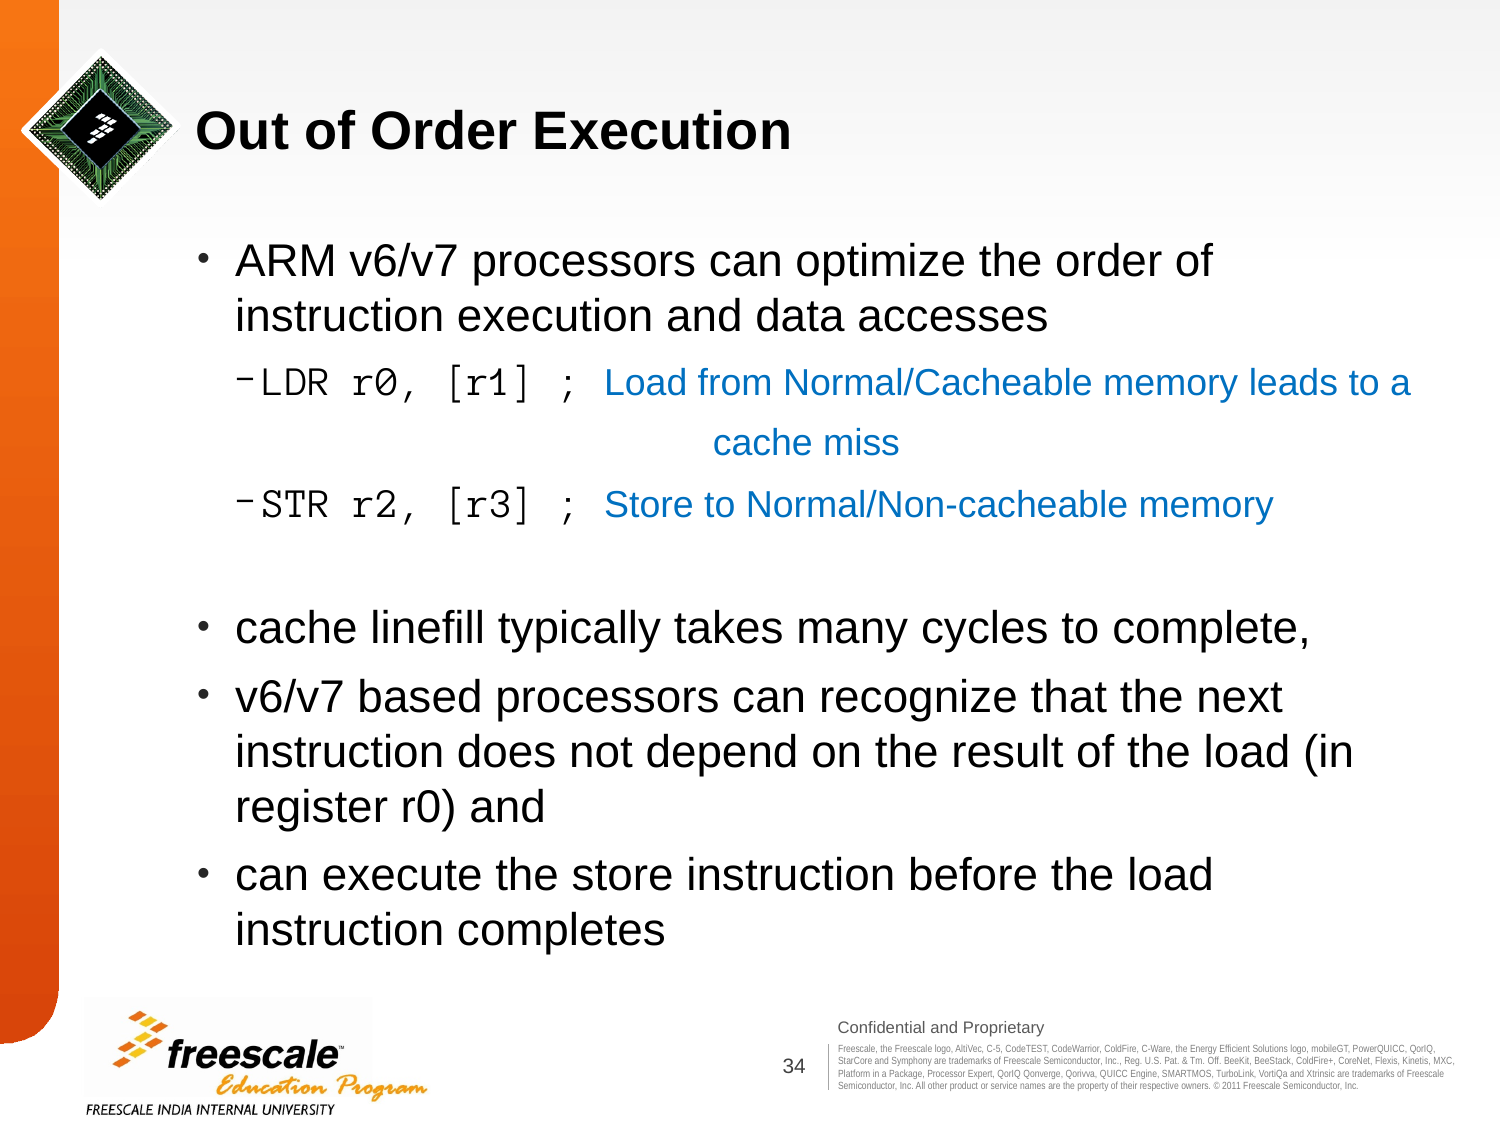

# Out of Order Execution
ARM v6/v7 processors can optimize the order of instruction execution and data accesses
LDR r0, [r1] ; Load from Normal/Cacheable memory leads to a
				cache miss
STR r2, [r3] ; Store to Normal/Non-cacheable memory

cache linefill typically takes many cycles to complete,
v6/v7 based processors can recognize that the next instruction does not depend on the result of the load (in register r0) and
can execute the store instruction before the load instruction completes